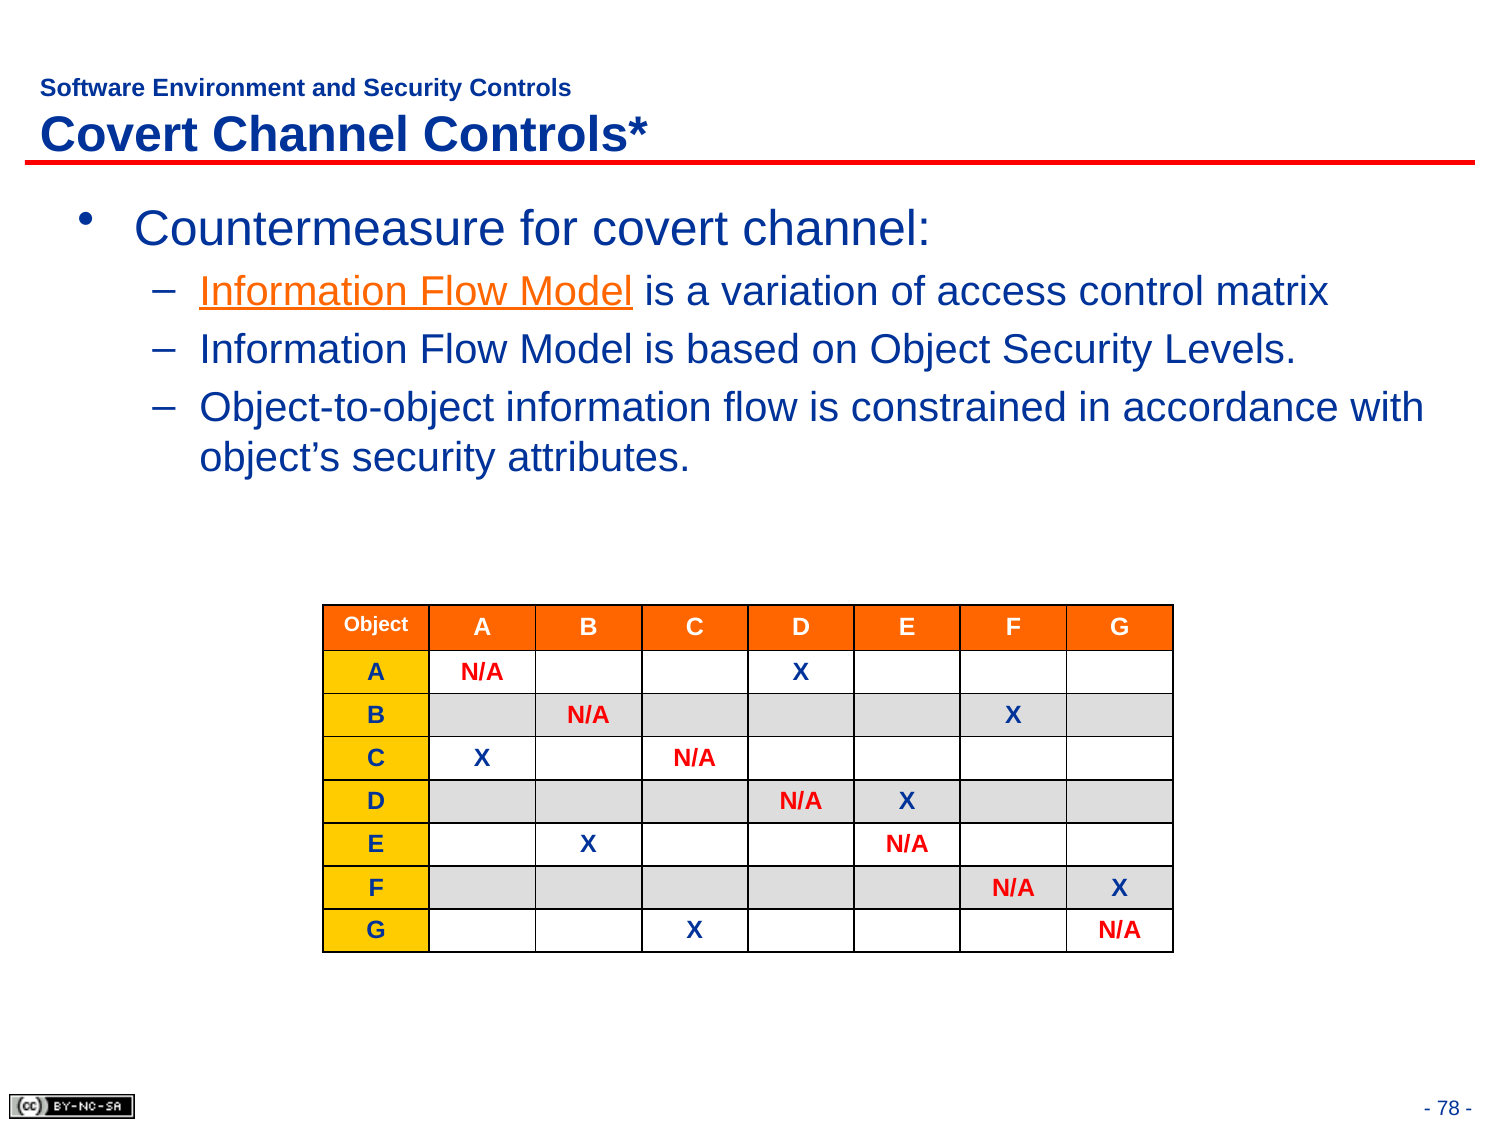

# Software Environment and Security Controls Covert Channel Controls*
Countermeasure for covert channel:
Information Flow Model is a variation of access control matrix
Information Flow Model is based on Object Security Levels.
Object-to-object information flow is constrained in accordance with object’s security attributes.
| Object | A | B | C | D | E | F | G |
| --- | --- | --- | --- | --- | --- | --- | --- |
| A | N/A |  |  | X |  |  |  |
| B |  | N/A |  |  |  | X |  |
| C | X |  | N/A |  |  |  |  |
| D |  |  |  | N/A | X |  |  |
| E |  | X |  |  | N/A |  |  |
| F |  |  |  |  |  | N/A | X |
| G |  |  | X |  |  |  | N/A |
- 78 -